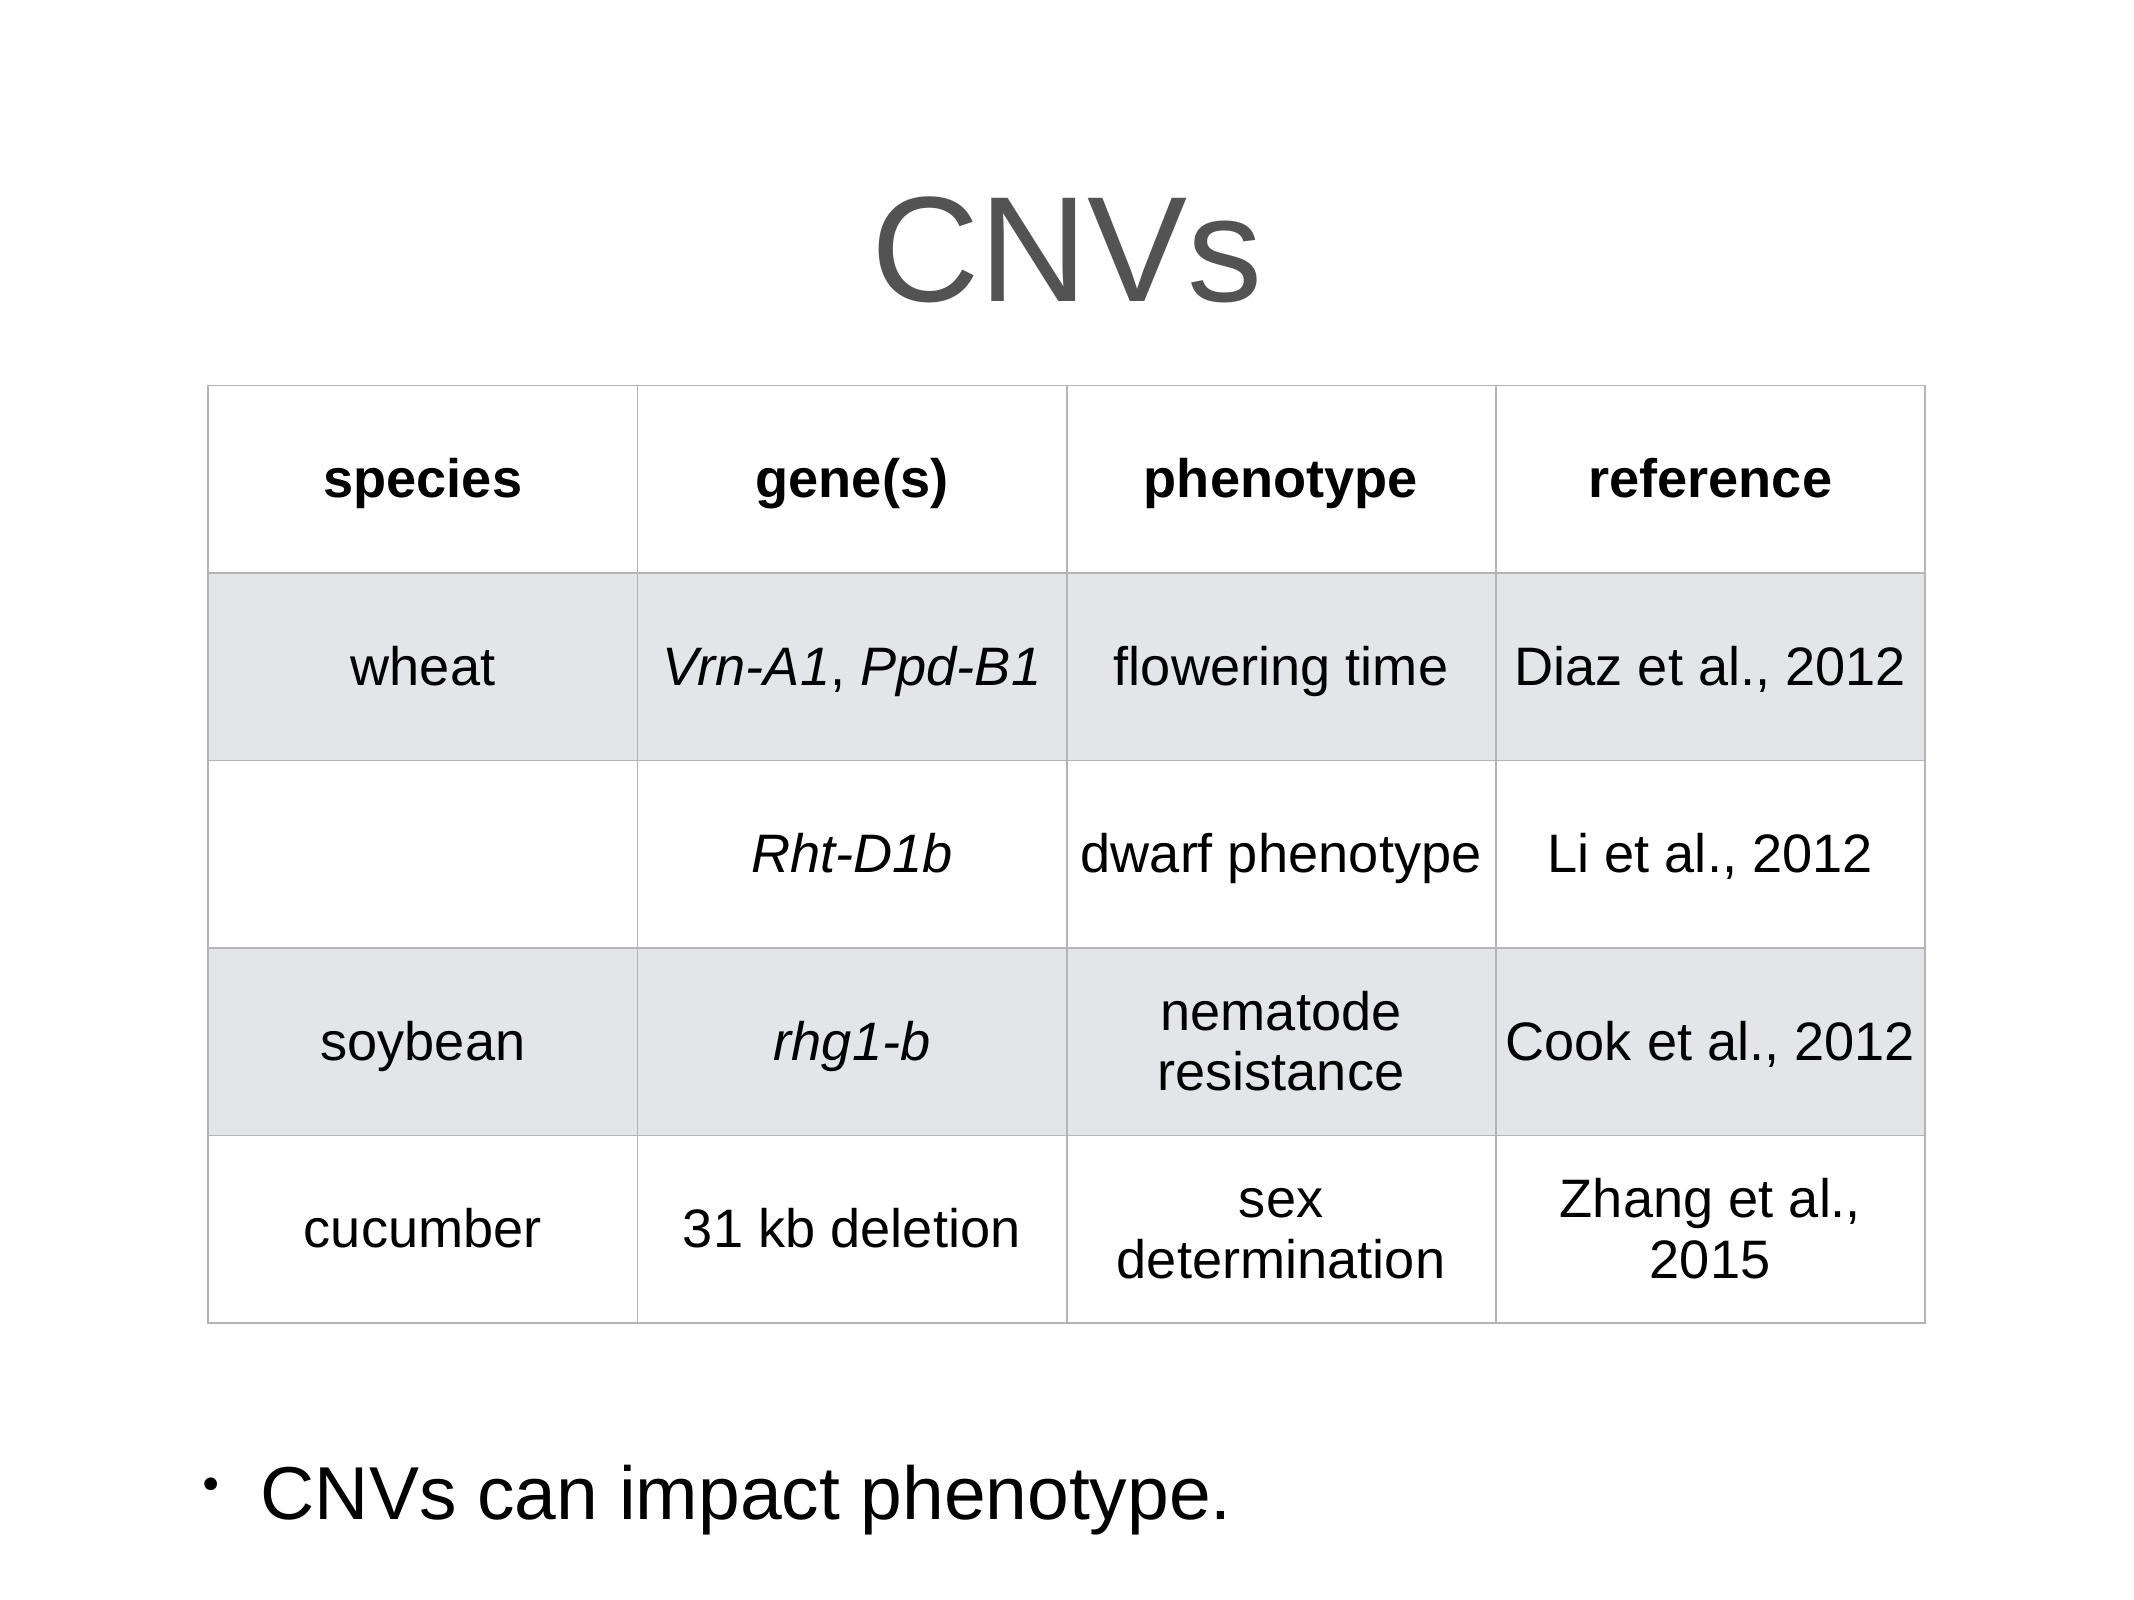

# cnvs
| species | gene(s) | phenotype | reference |
| --- | --- | --- | --- |
| wheat | Vrn-A1, Ppd-B1 | flowering time | Diaz et al., 2012 |
|  | Rht-D1b | dwarf phenotype | Li et al., 2012 |
| soybean | rhg1-b | nematode resistance | Cook et al., 2012 |
| cucumber | 31 kb deletion | sex determination | Zhang et al., 2015 |
 CNVs can impact phenotype.